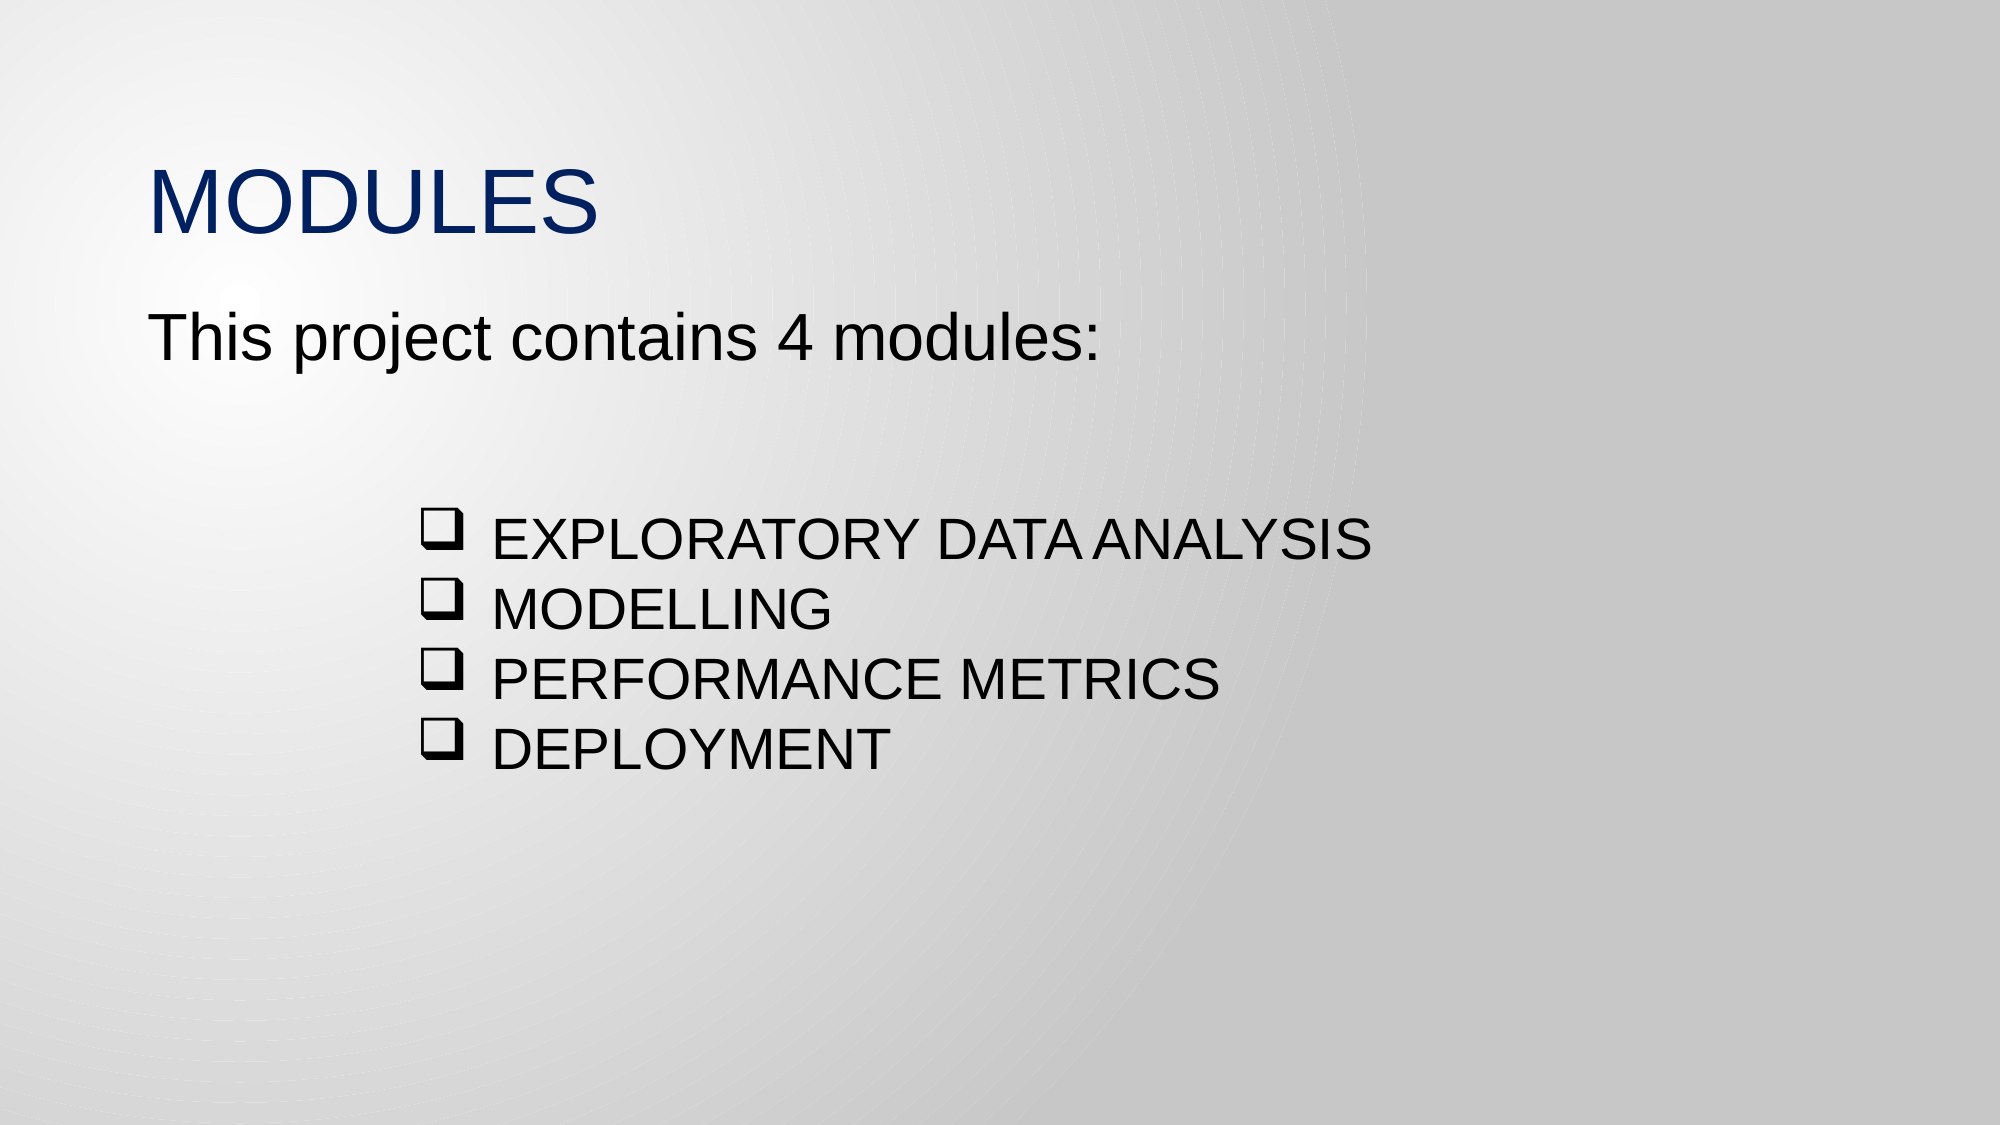

MODULES
This project contains 4 modules:
EXPLORATORY DATA ANALYSIS
MODELLING
PERFORMANCE METRICS
DEPLOYMENT